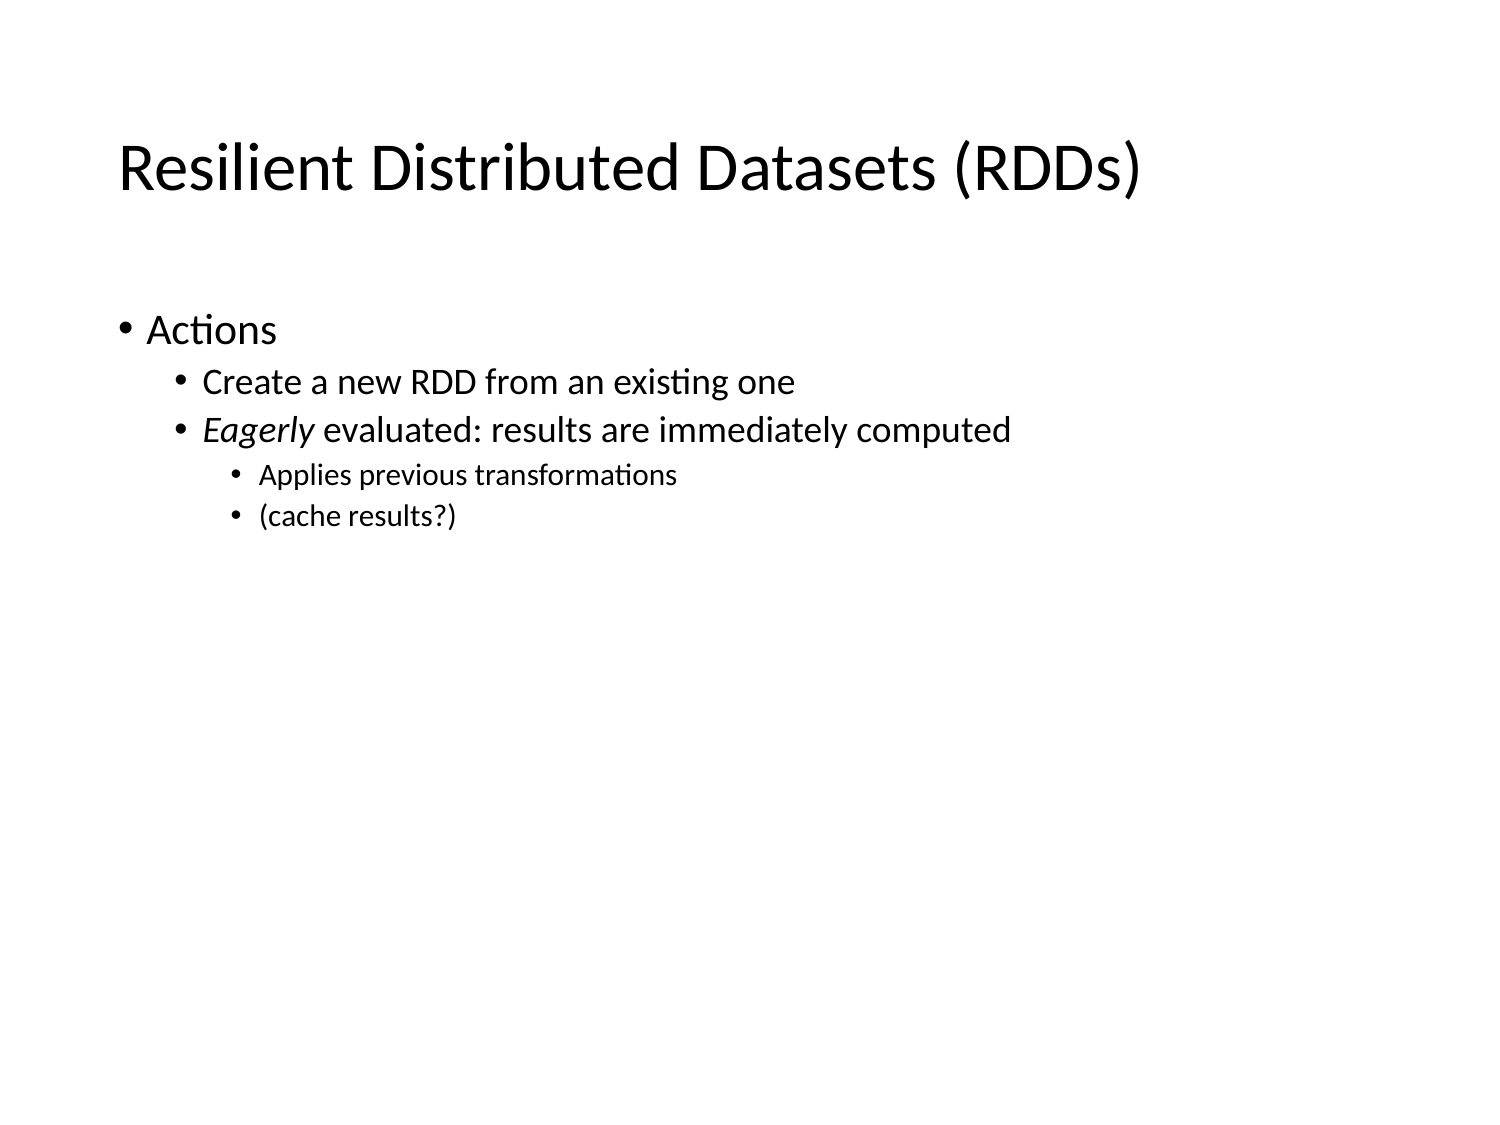

# Resilient Distributed Datasets (RDDs)
Actions
Create a new RDD from an existing one
Eagerly evaluated: results are immediately computed
Applies previous transformations
(cache results?)